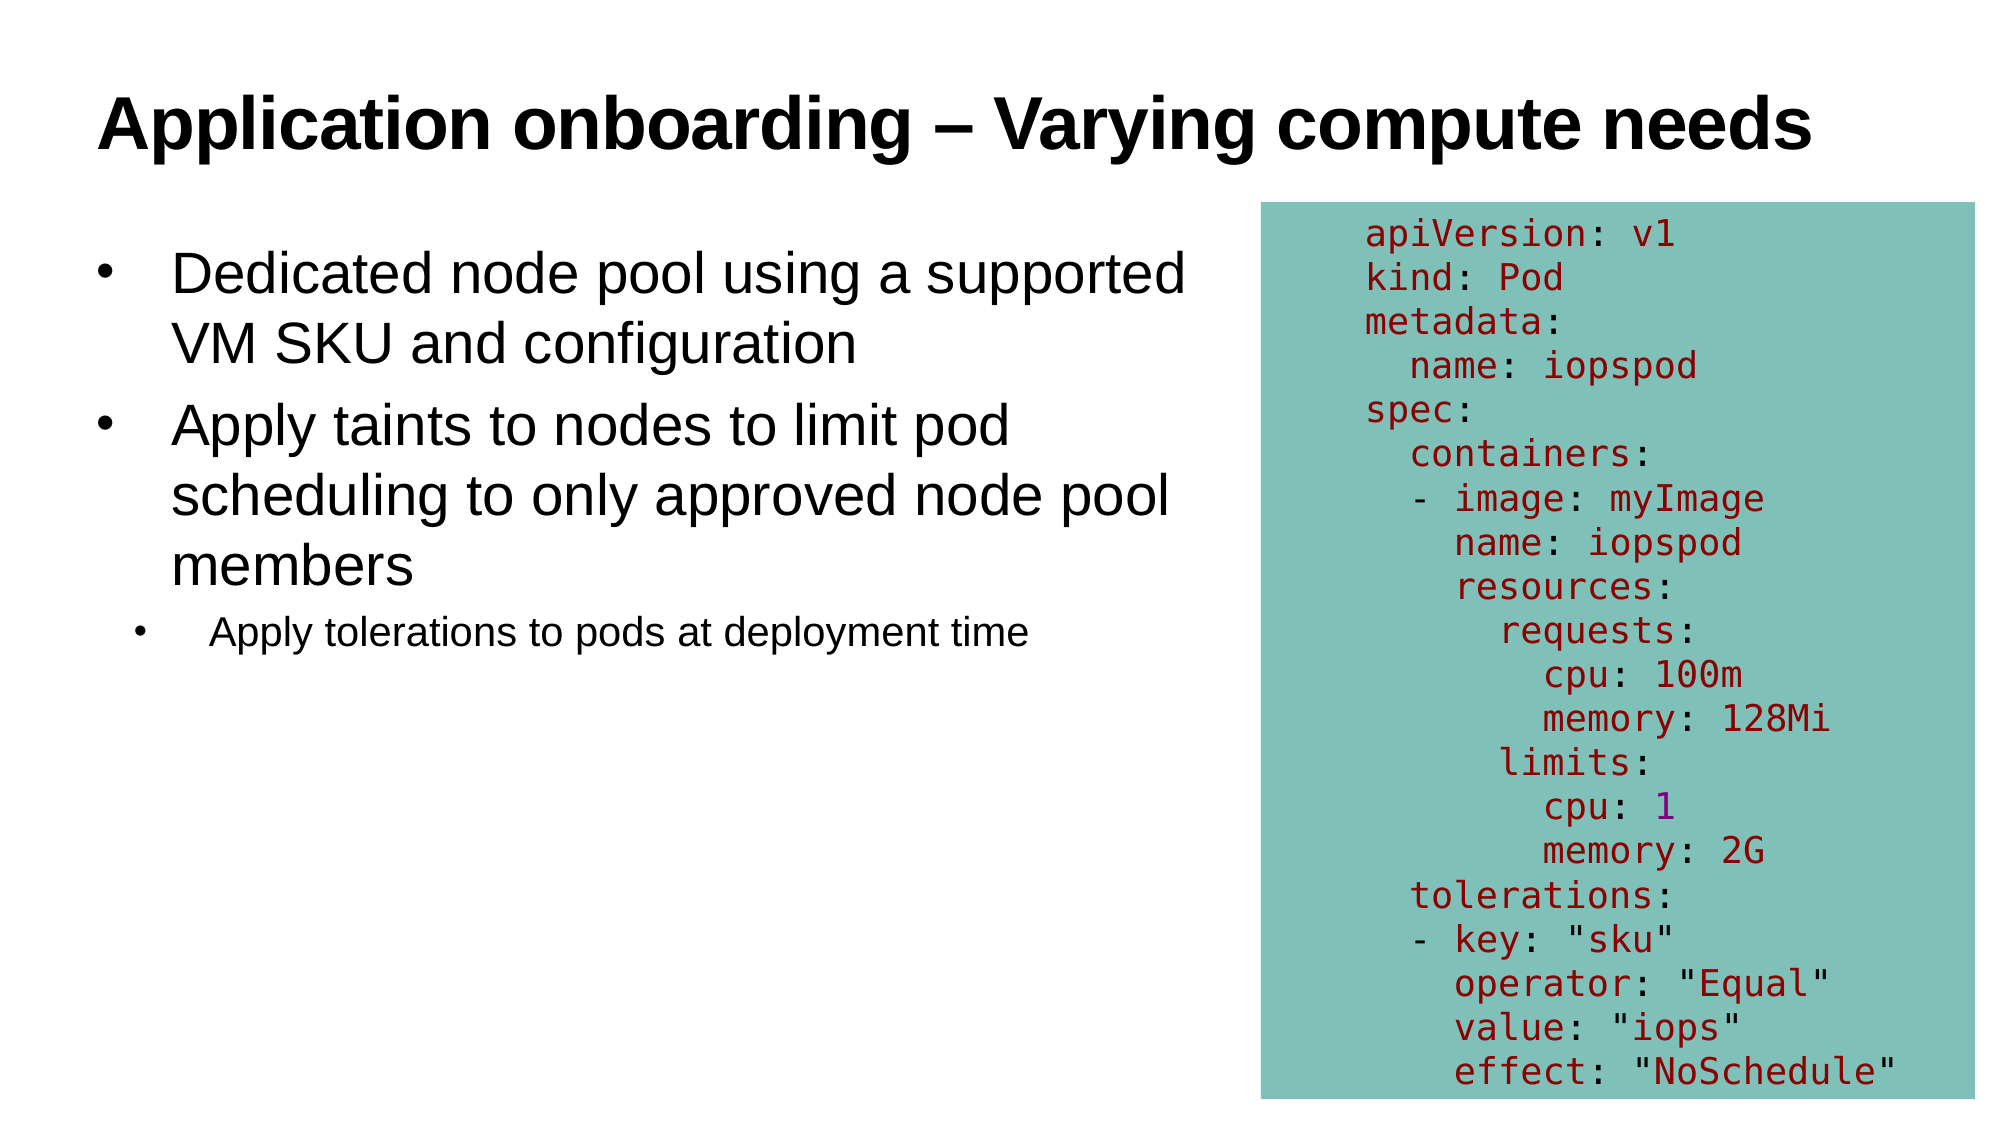

# Application onboarding – Varying compute needs
    apiVersion: v1
    kind: Pod
    metadata:
      name: iopspod
    spec:
      containers:
      - image: myImage
        name: iopspod
        resources:
          requests:
            cpu: 100m
            memory: 128Mi
          limits:
            cpu: 1
            memory: 2G
      tolerations:
      - key: "sku"
        operator: "Equal"
        value: "iops"
        effect: "NoSchedule"
Dedicated node pool using a supported VM SKU and configuration
Apply taints to nodes to limit pod scheduling to only approved node pool members
Apply tolerations to pods at deployment time